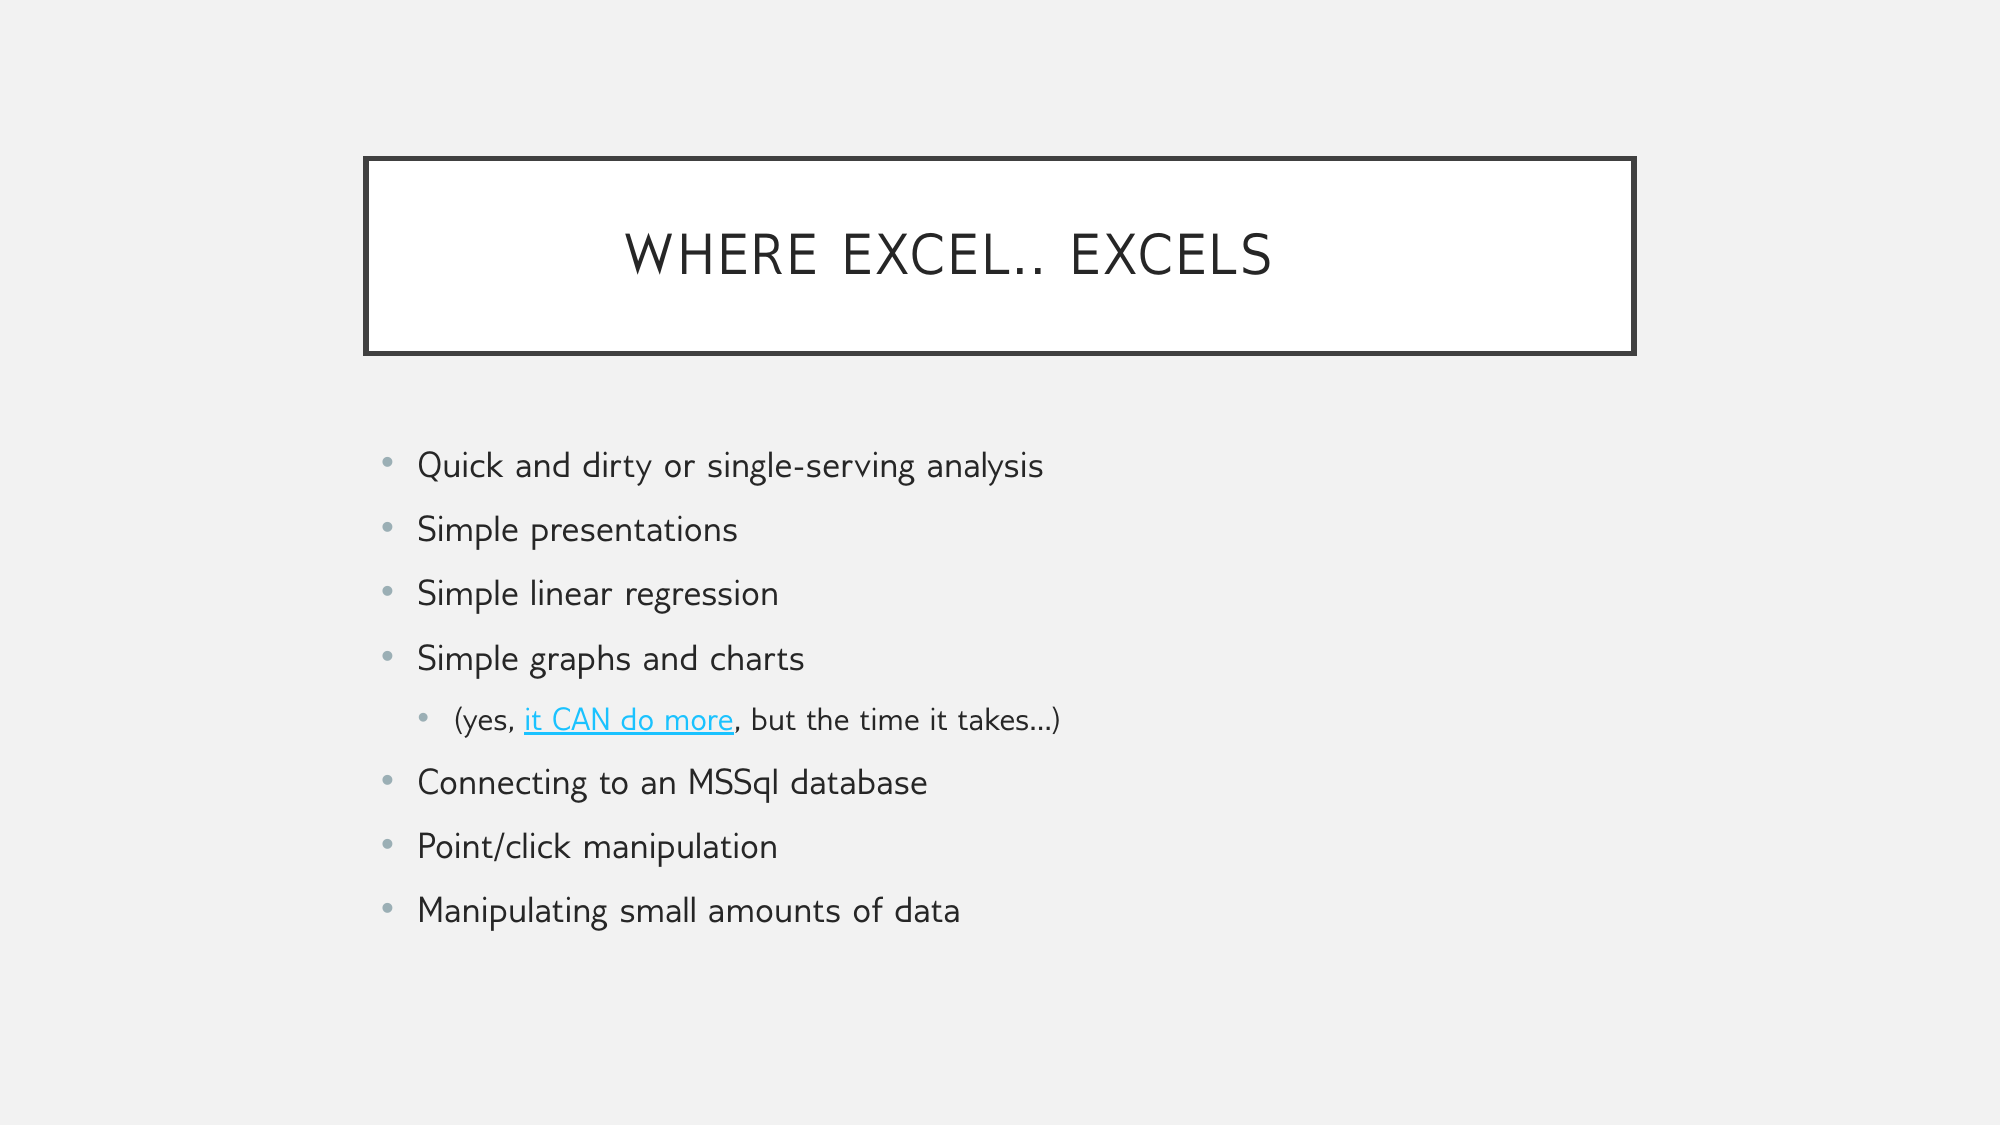

# Where Excel.. Excels
Quick and dirty or single-serving analysis
Simple presentations
Simple linear regression
Simple graphs and charts
(yes, it CAN do more, but the time it takes…)
Connecting to an MSSql database
Point/click manipulation
Manipulating small amounts of data